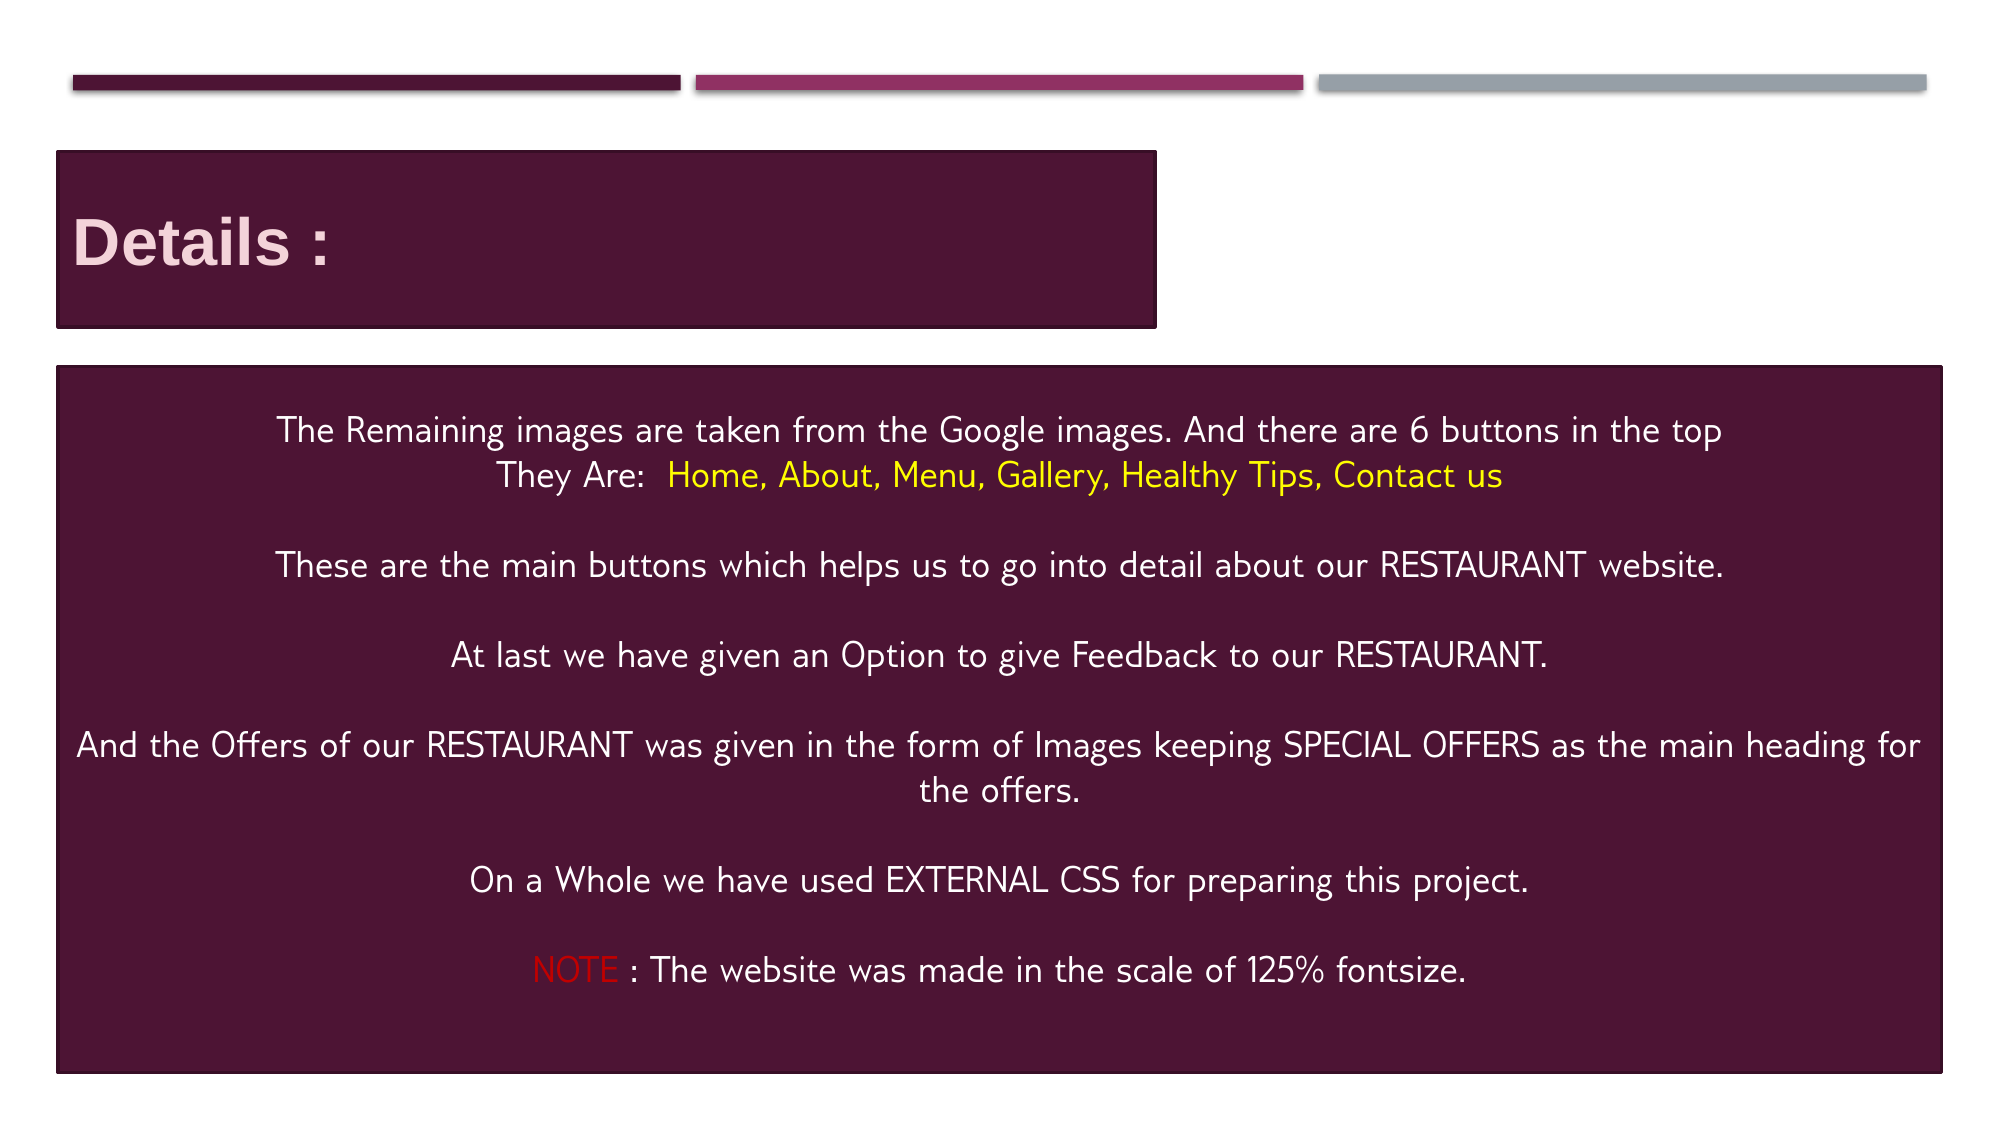

Details :
The Remaining images are taken from the Google images. And there are 6 buttons in the top
They Are:  Home, About, Menu, Gallery, Healthy Tips, Contact us

These are the main buttons which helps us to go into detail about our RESTAURANT website.

At last we have given an Option to give Feedback to our RESTAURANT.

And the Offers of our RESTAURANT was given in the form of Images keeping SPECIAL OFFERS as the main heading for the offers.

On a Whole we have used EXTERNAL CSS for preparing this project.

NOTE : The website was made in the scale of 125% fontsize.